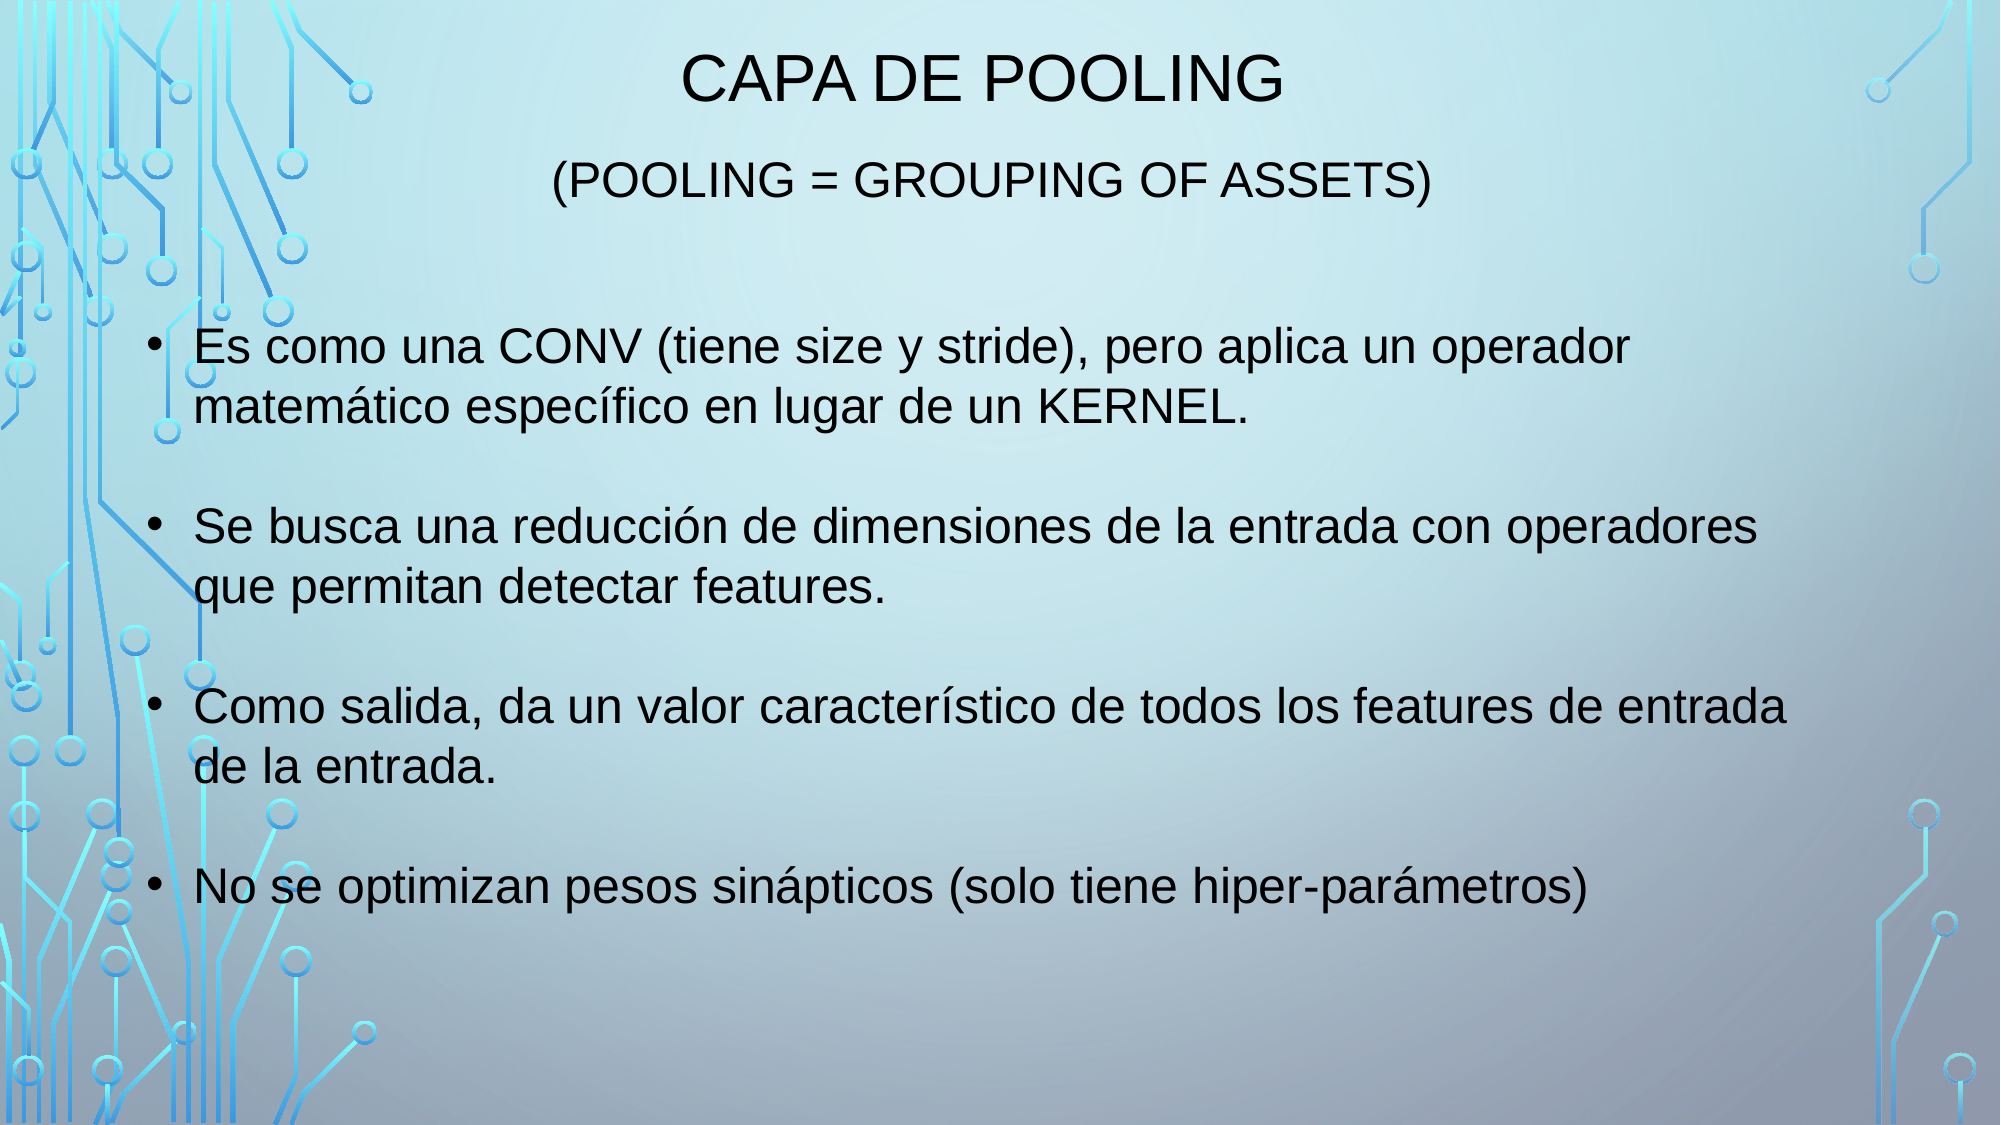

CAPA DE POOLING
(POOLING = grouping of assets)

Es como una CONV (tiene size y stride), pero aplica un operador matemático específico en lugar de un KERNEL.

Se busca una reducción de dimensiones de la entrada con operadores que permitan detectar features.

Como salida, da un valor característico de todos los features de entrada de la entrada.

No se optimizan pesos sinápticos (solo tiene hiper-parámetros)